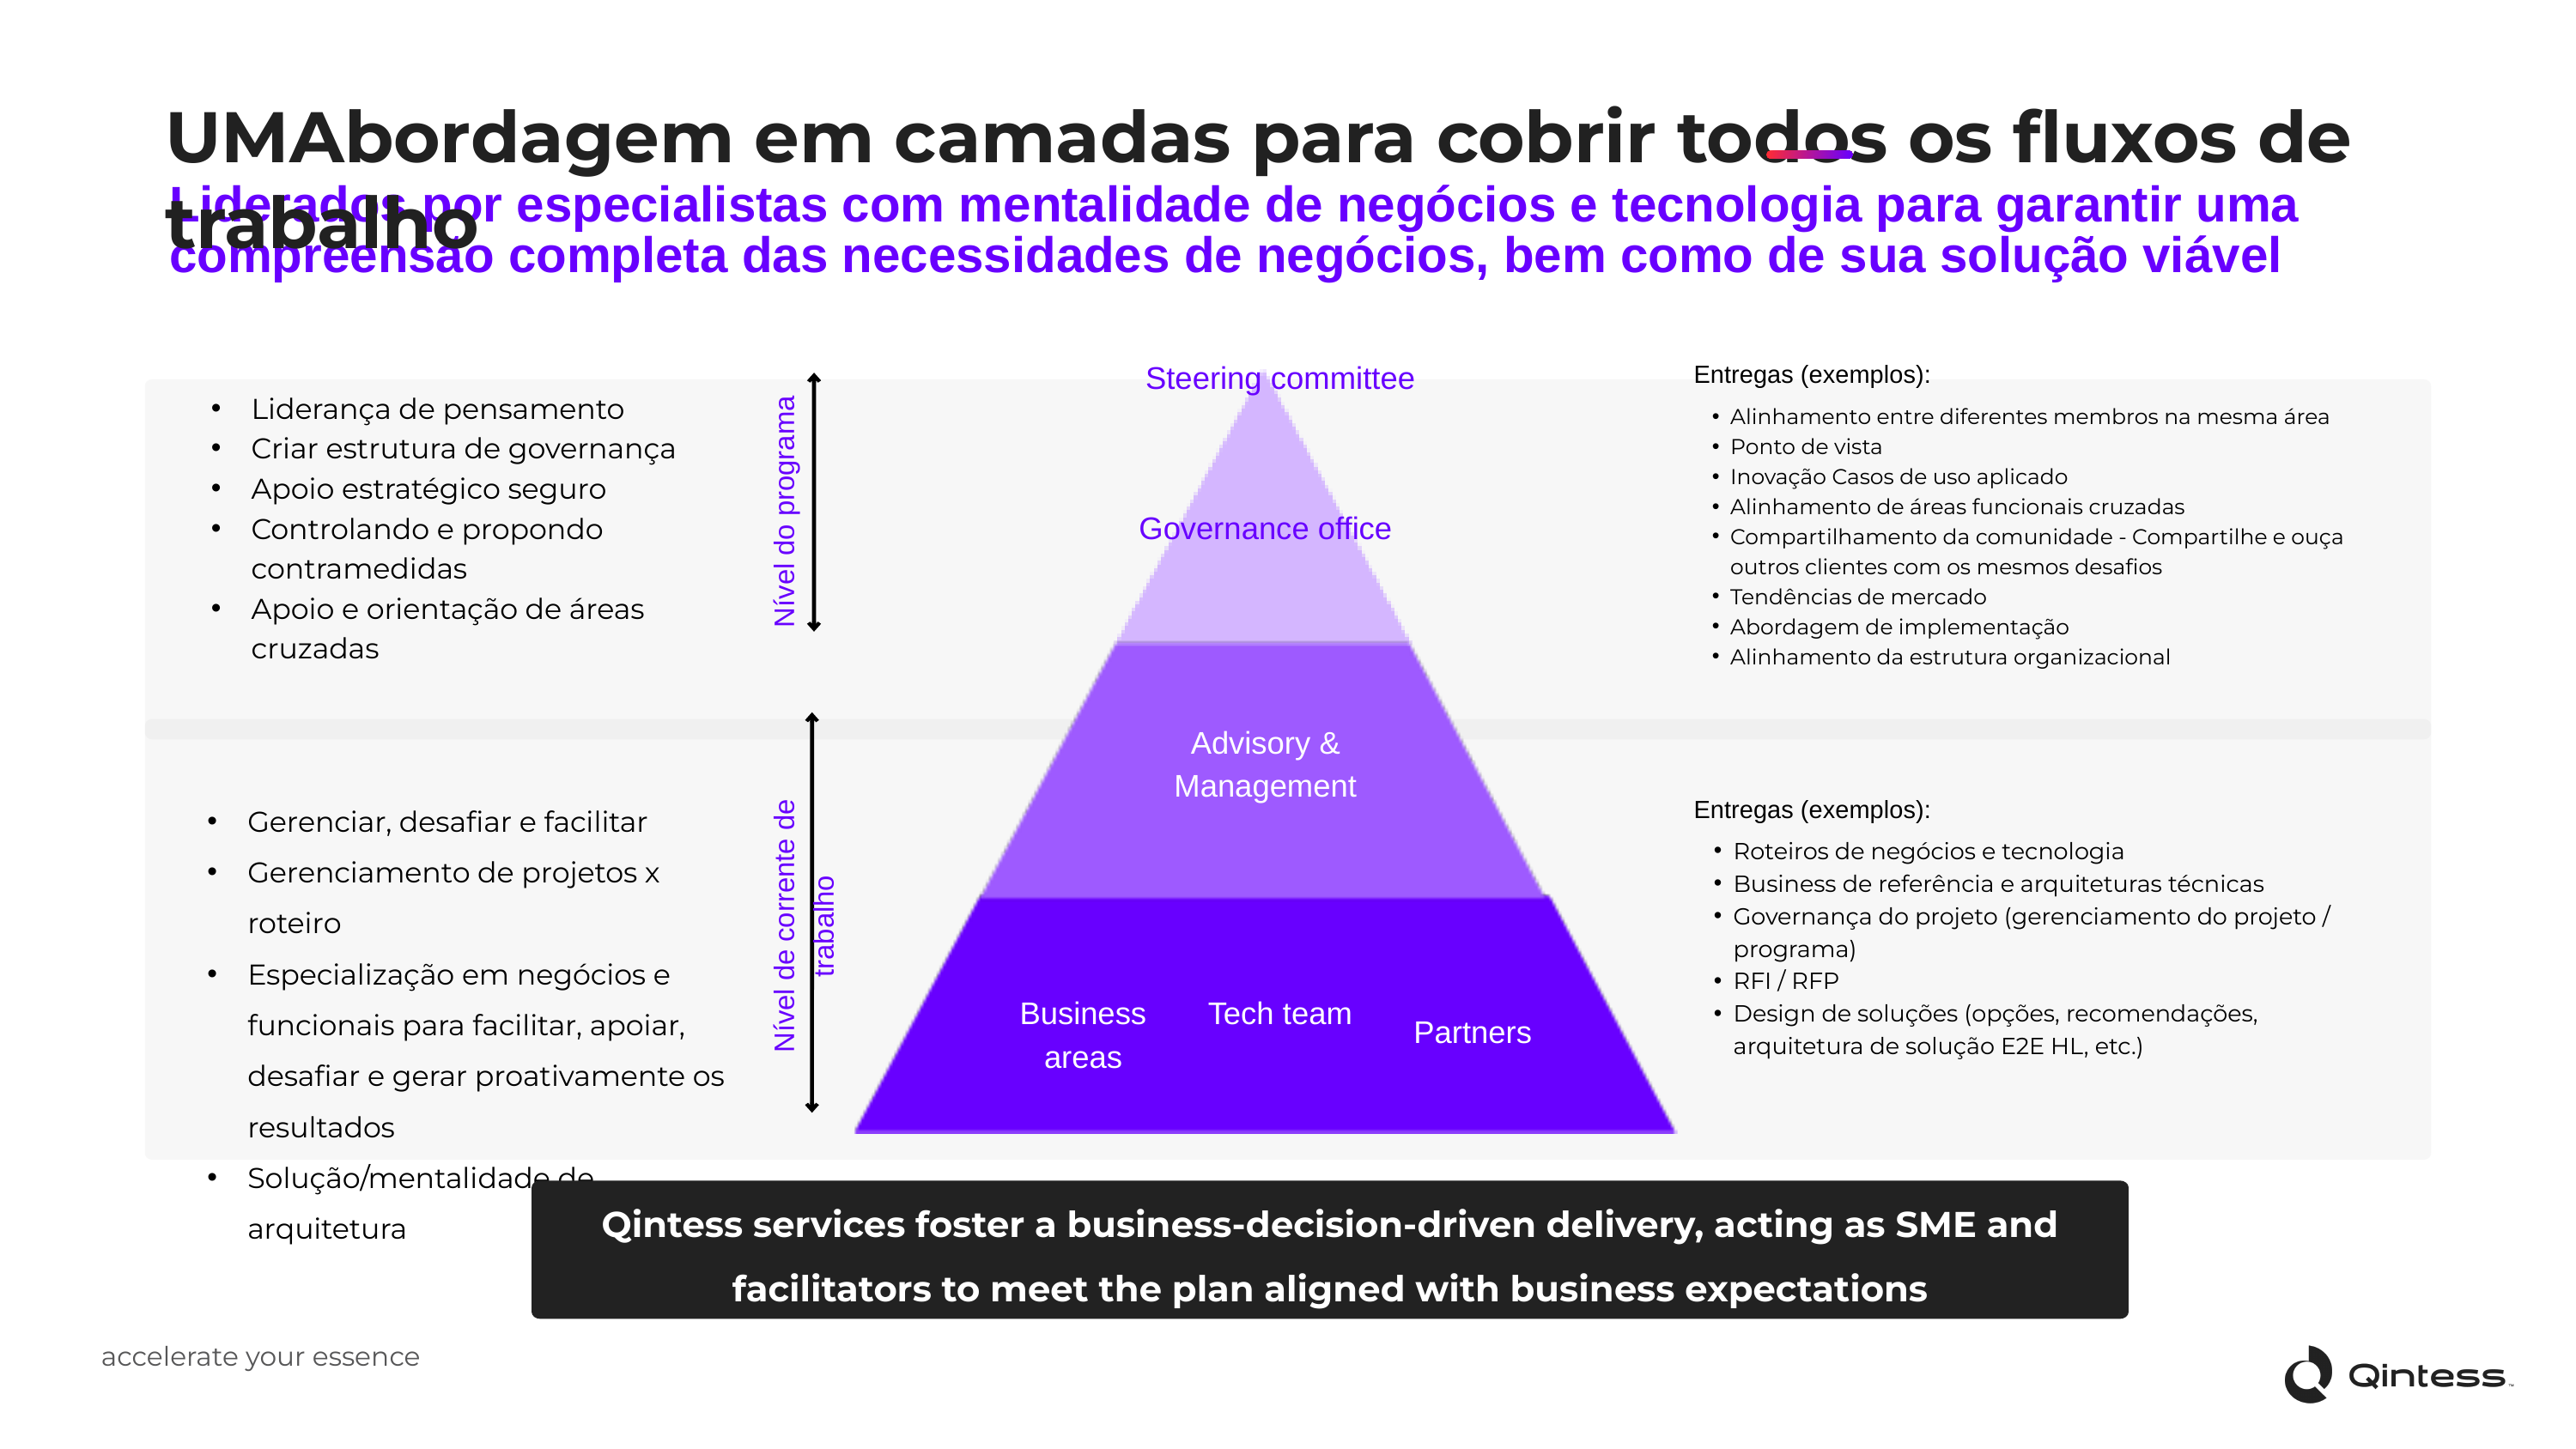

UMAbordagem em camadas para cobrir todos os fluxos de trabalho​

Liderados por especialistas com mentalidade de negócios e tecnologia para garantir uma compreensão completa das necessidades de negócios, bem como de sua solução viável
Steering committee

Governance office

Advisory & Management

Business areas
Tech team
Partners
Entregas (exemplos):

Liderança de pensamento
Criar estrutura de governança
Apoio estratégico seguro
Controlando e propondo contramedidas
Apoio e orientação de áreas cruzadas
Alinhamento entre diferentes membros na mesma área
Ponto de vista
Inovação Casos de uso aplicado
Alinhamento de áreas funcionais cruzadas
Compartilhamento da comunidade - Compartilhe e ouça outros clientes com os mesmos desafios
Tendências de mercado
Abordagem de implementação
Alinhamento da estrutura organizacional
Nível do programa

Gerenciar, desafiar e facilitar​
Gerenciamento de projetos x roteiro
Especialização em negócios e funcionais para facilitar, apoiar, desafiar e gerar proativamente os resultados
Solução/mentalidade de arquitetura
Entregas (exemplos):
Roteiros de negócios e tecnologia
Business de referência e arquiteturas técnicas
Governança do projeto (gerenciamento do projeto / programa)
RFI / RFP
Design de soluções (opções, recomendações, arquitetura de solução E2E HL, etc.)
Nível de corrente de trabalho

Qintess services foster a business-decision-driven delivery, acting as SME and facilitators to meet the plan aligned with business expectations​